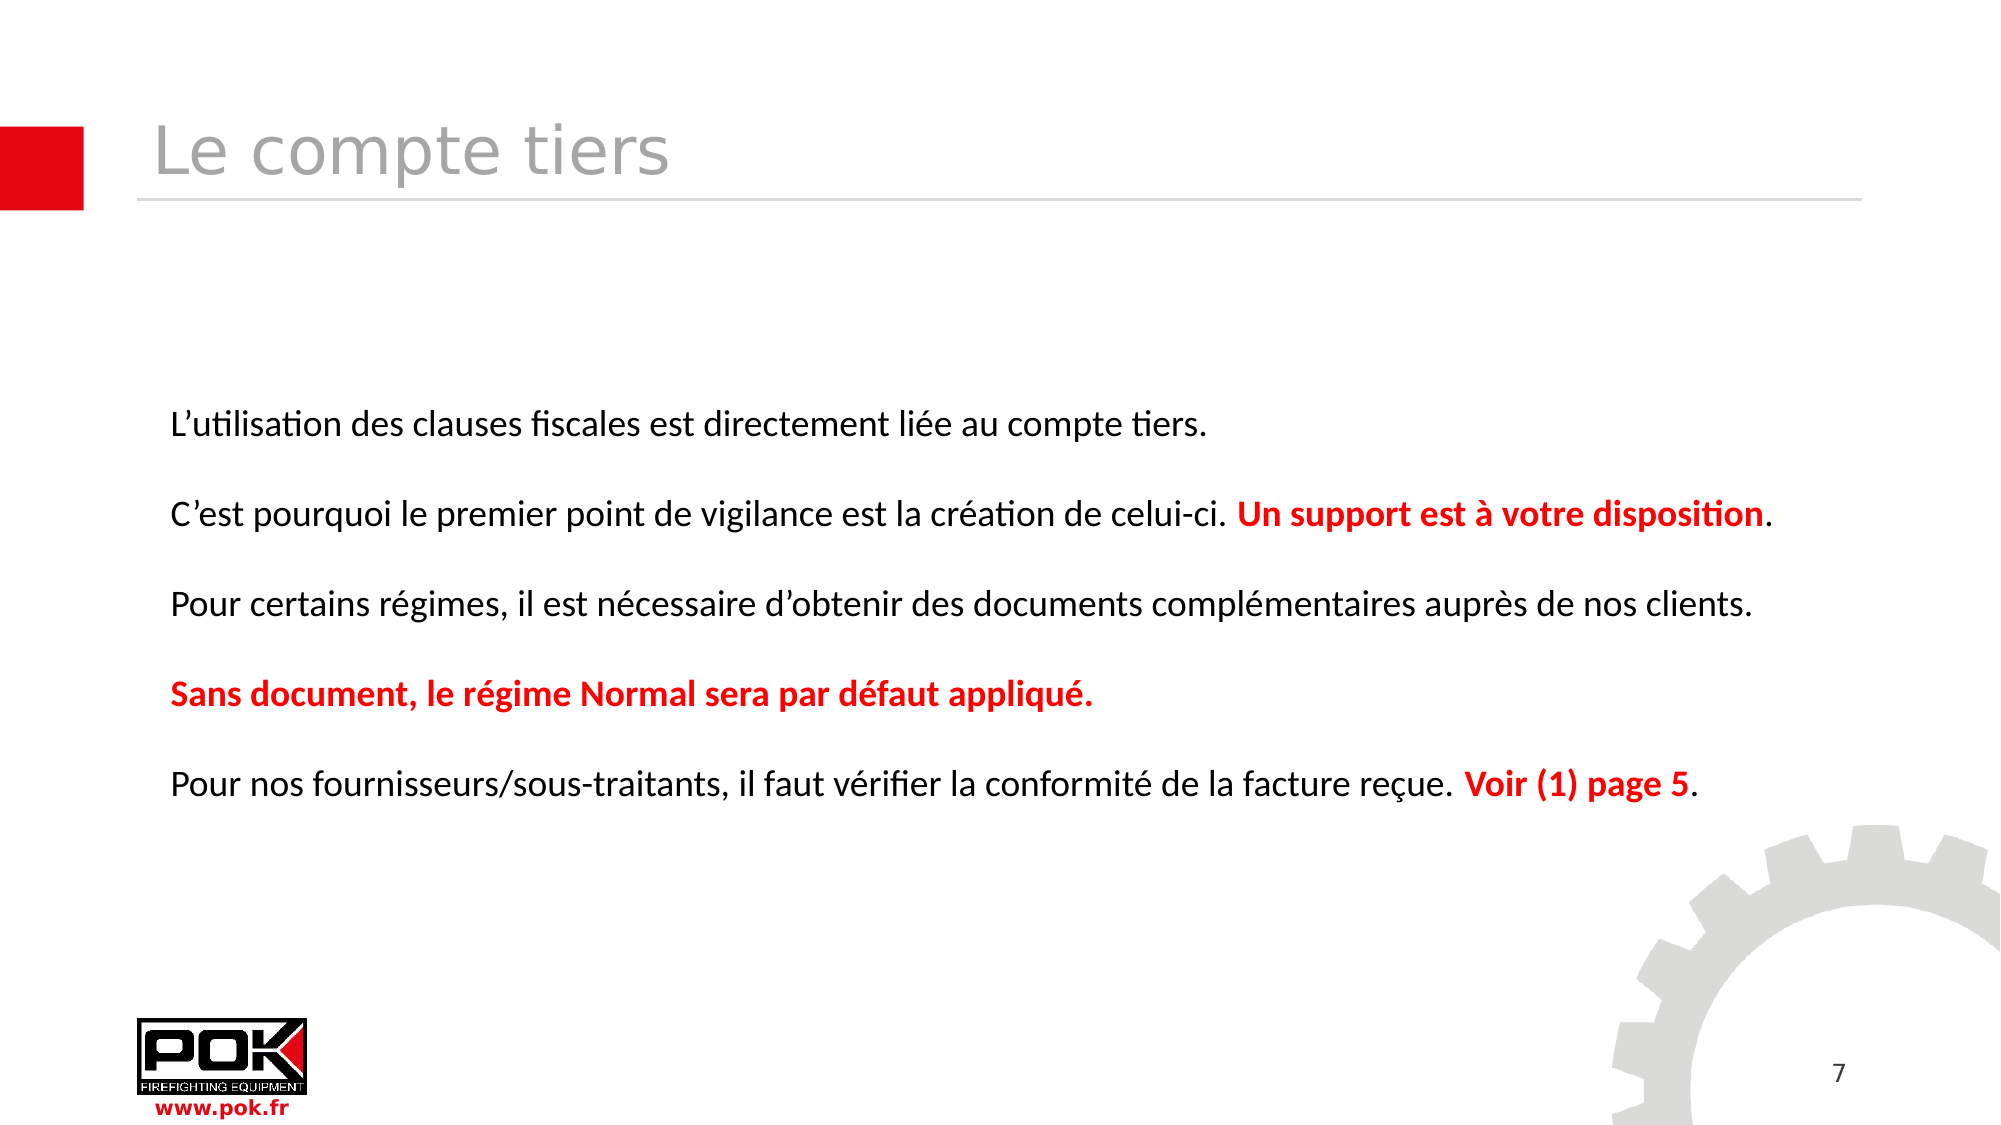

# Le compte tiers
L’utilisation des clauses fiscales est directement liée au compte tiers.

C’est pourquoi le premier point de vigilance est la création de celui-ci. Un support est à votre disposition.

Pour certains régimes, il est nécessaire d’obtenir des documents complémentaires auprès de nos clients.

Sans document, le régime Normal sera par défaut appliqué.

Pour nos fournisseurs/sous-traitants, il faut vérifier la conformité de la facture reçue. Voir (1) page 5.

7